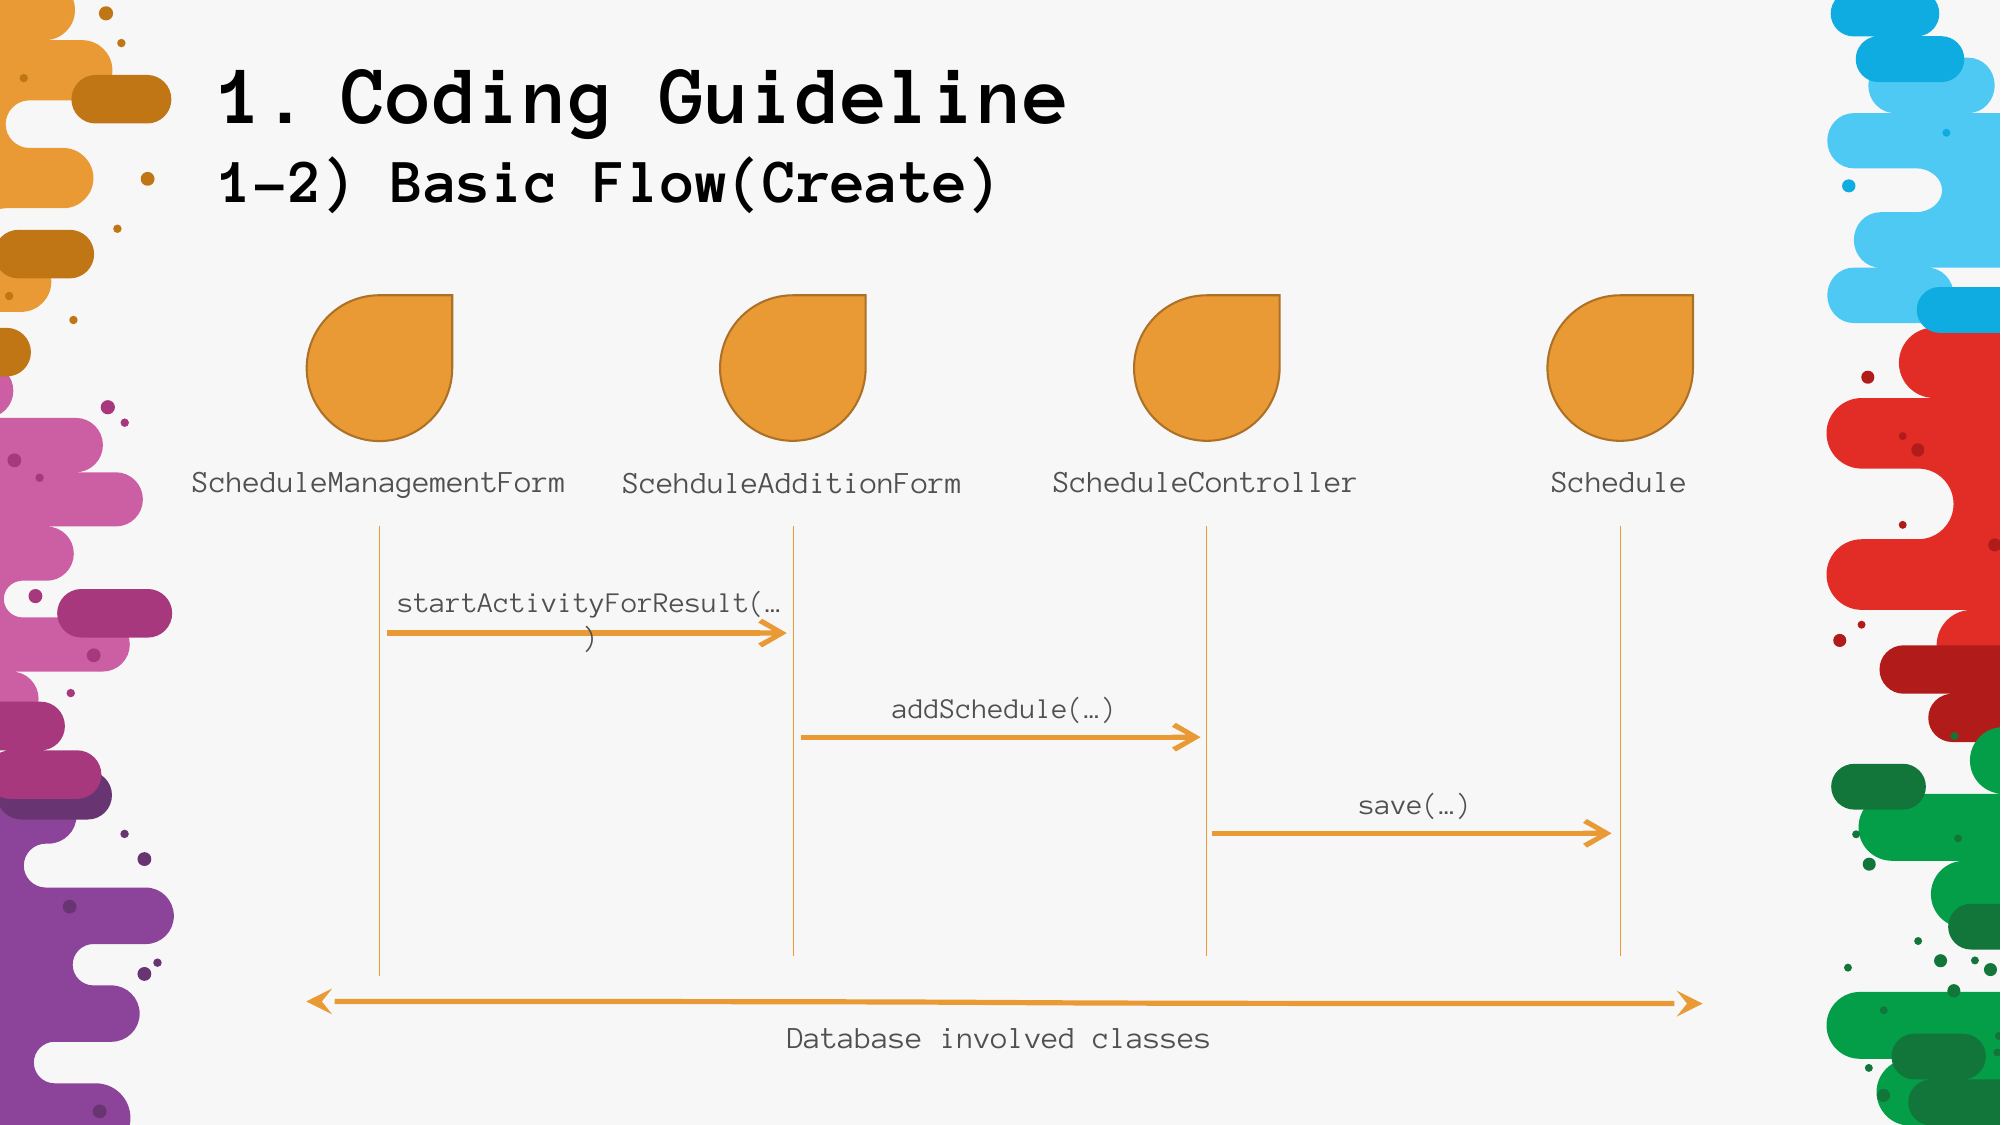

Coding Guideline
1-2) Basic Flow(Create)

ScheduleManagementForm
Schedule
ScheduleController
ScehduleAdditionForm
startActivityForResult(…)
addSchedule(…)
save(…)
Database involved classes